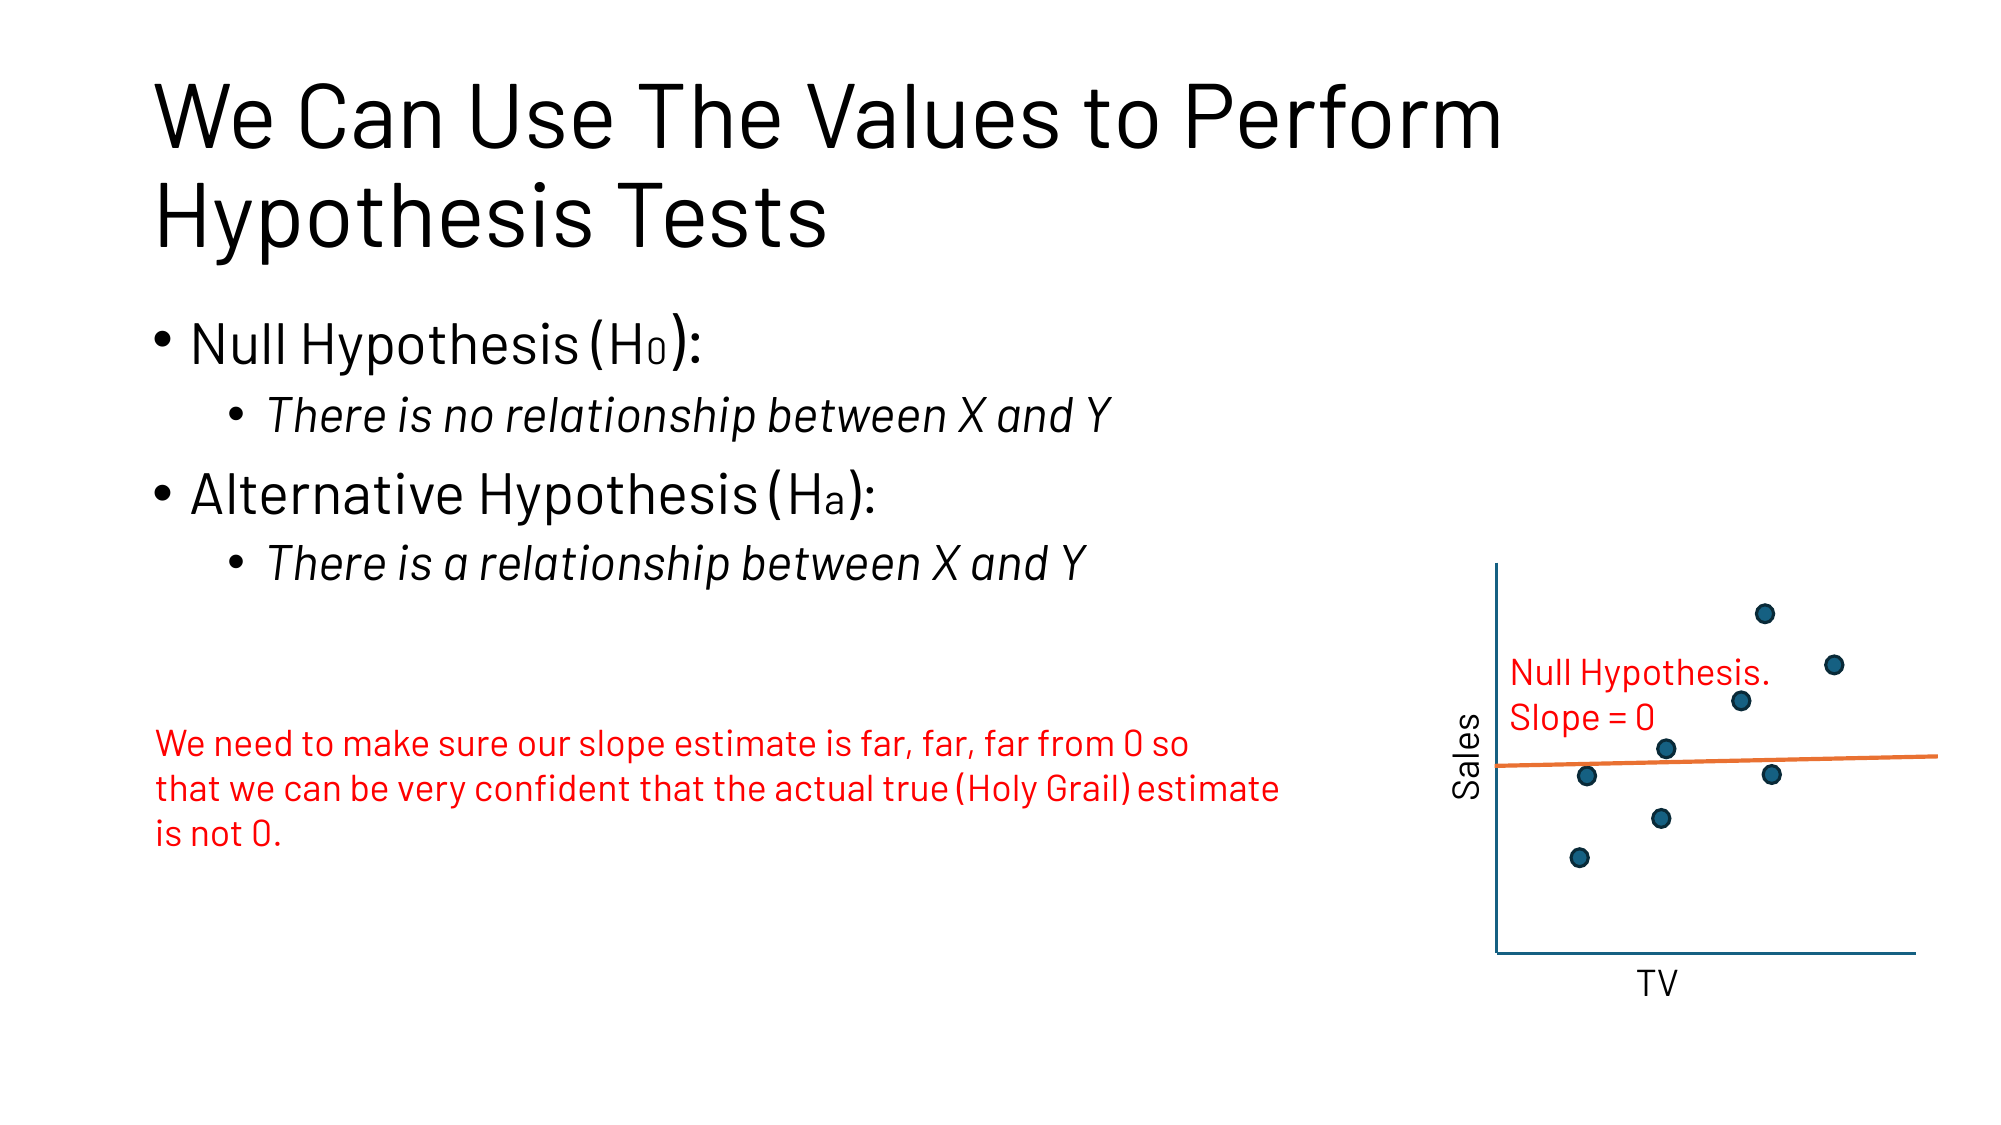

# We Can Use The Values to Perform Hypothesis Tests
Null Hypothesis (H0):
There is no relationship between X and Y
Alternative Hypothesis (Ha):
There is a relationship between X and Y

Null Hypothesis.
Slope = 0

We need to make sure our slope estimate is far, far, far from 0 so
that we can be very confident that the actual true (Holy Grail) estimate
is not 0.
Sales

TV